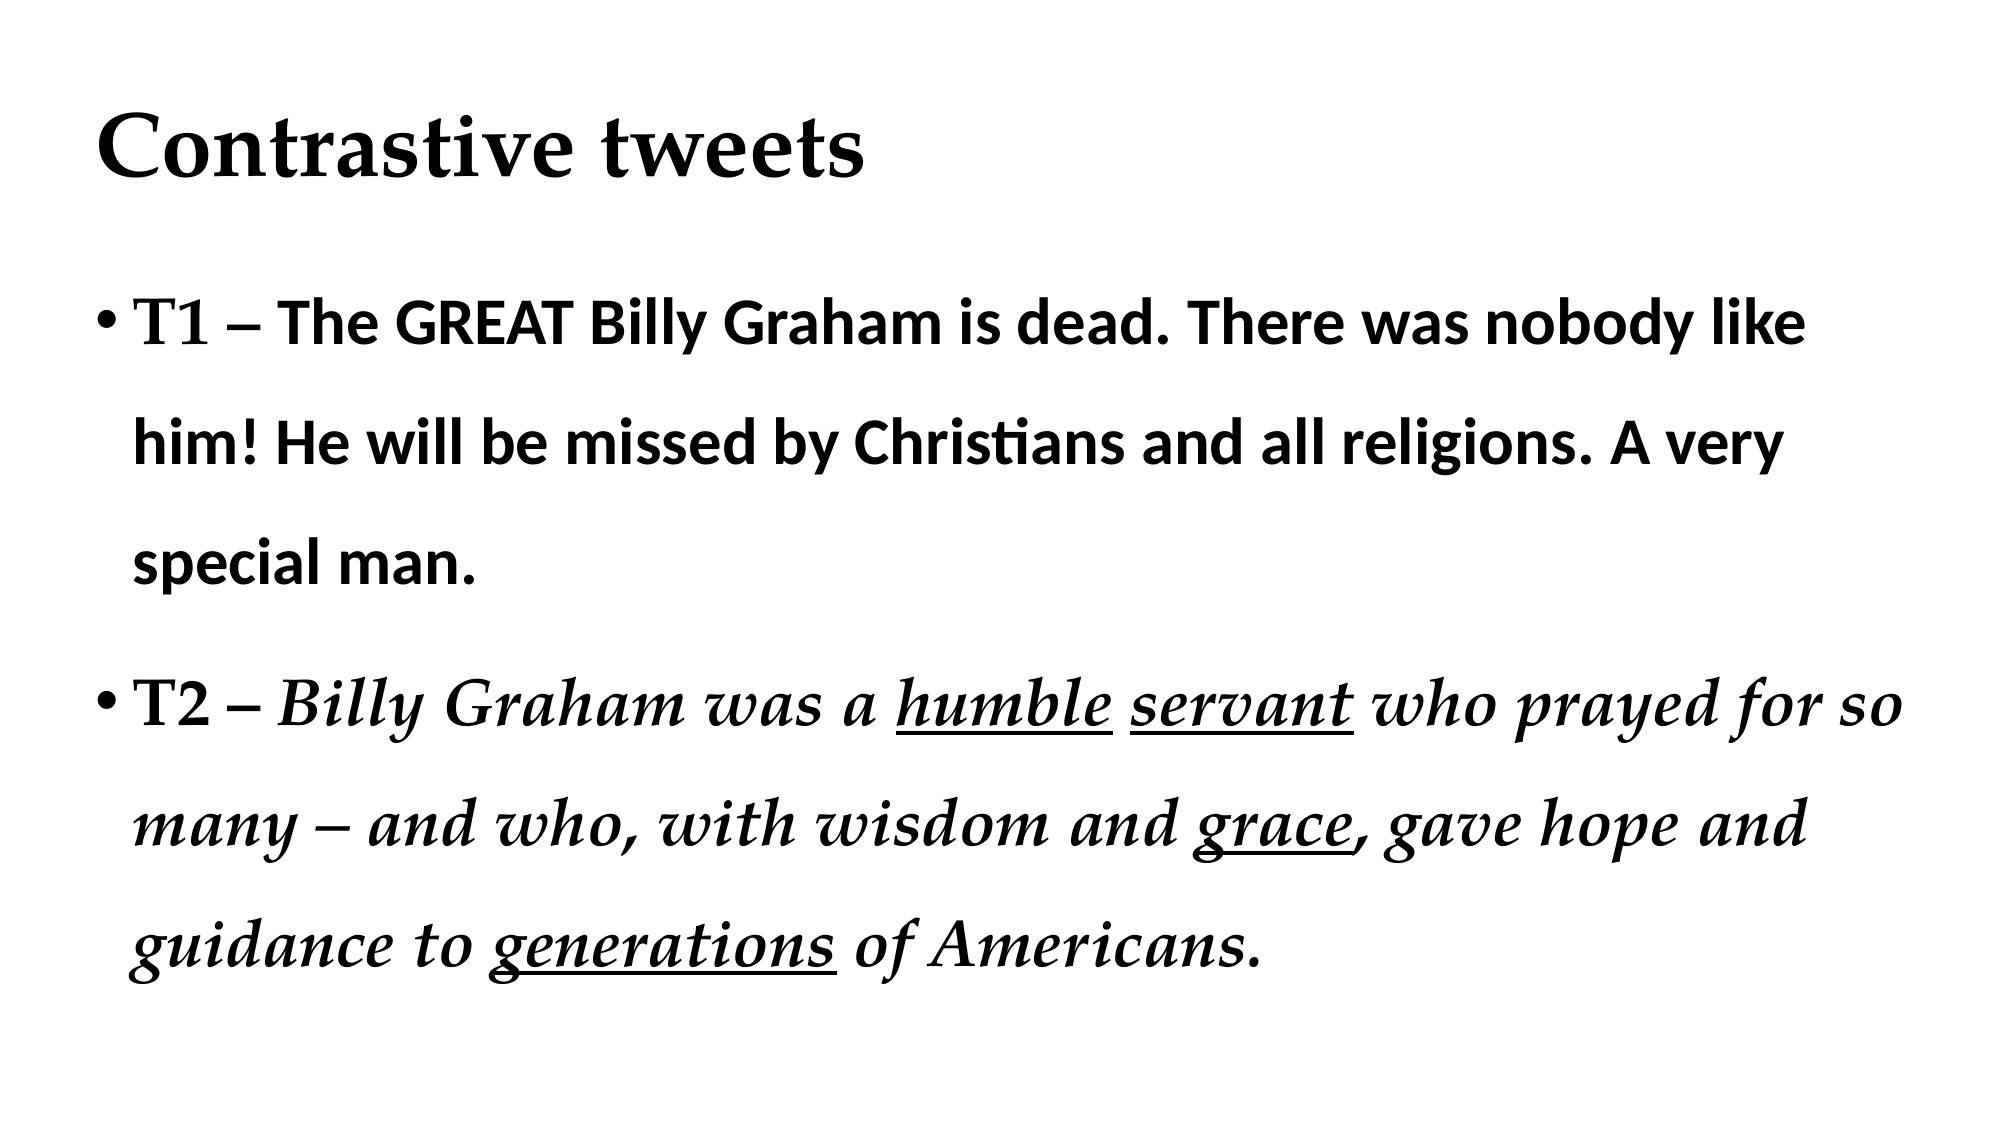

# Contrastive tweets
T1 – The GREAT Billy Graham is dead. There was nobody like him! He will be missed by Christians and all religions. A very special man.
T2 – Billy Graham was a humble servant who prayed for so many – and who, with wisdom and grace, gave hope and guidance to generations of Americans.